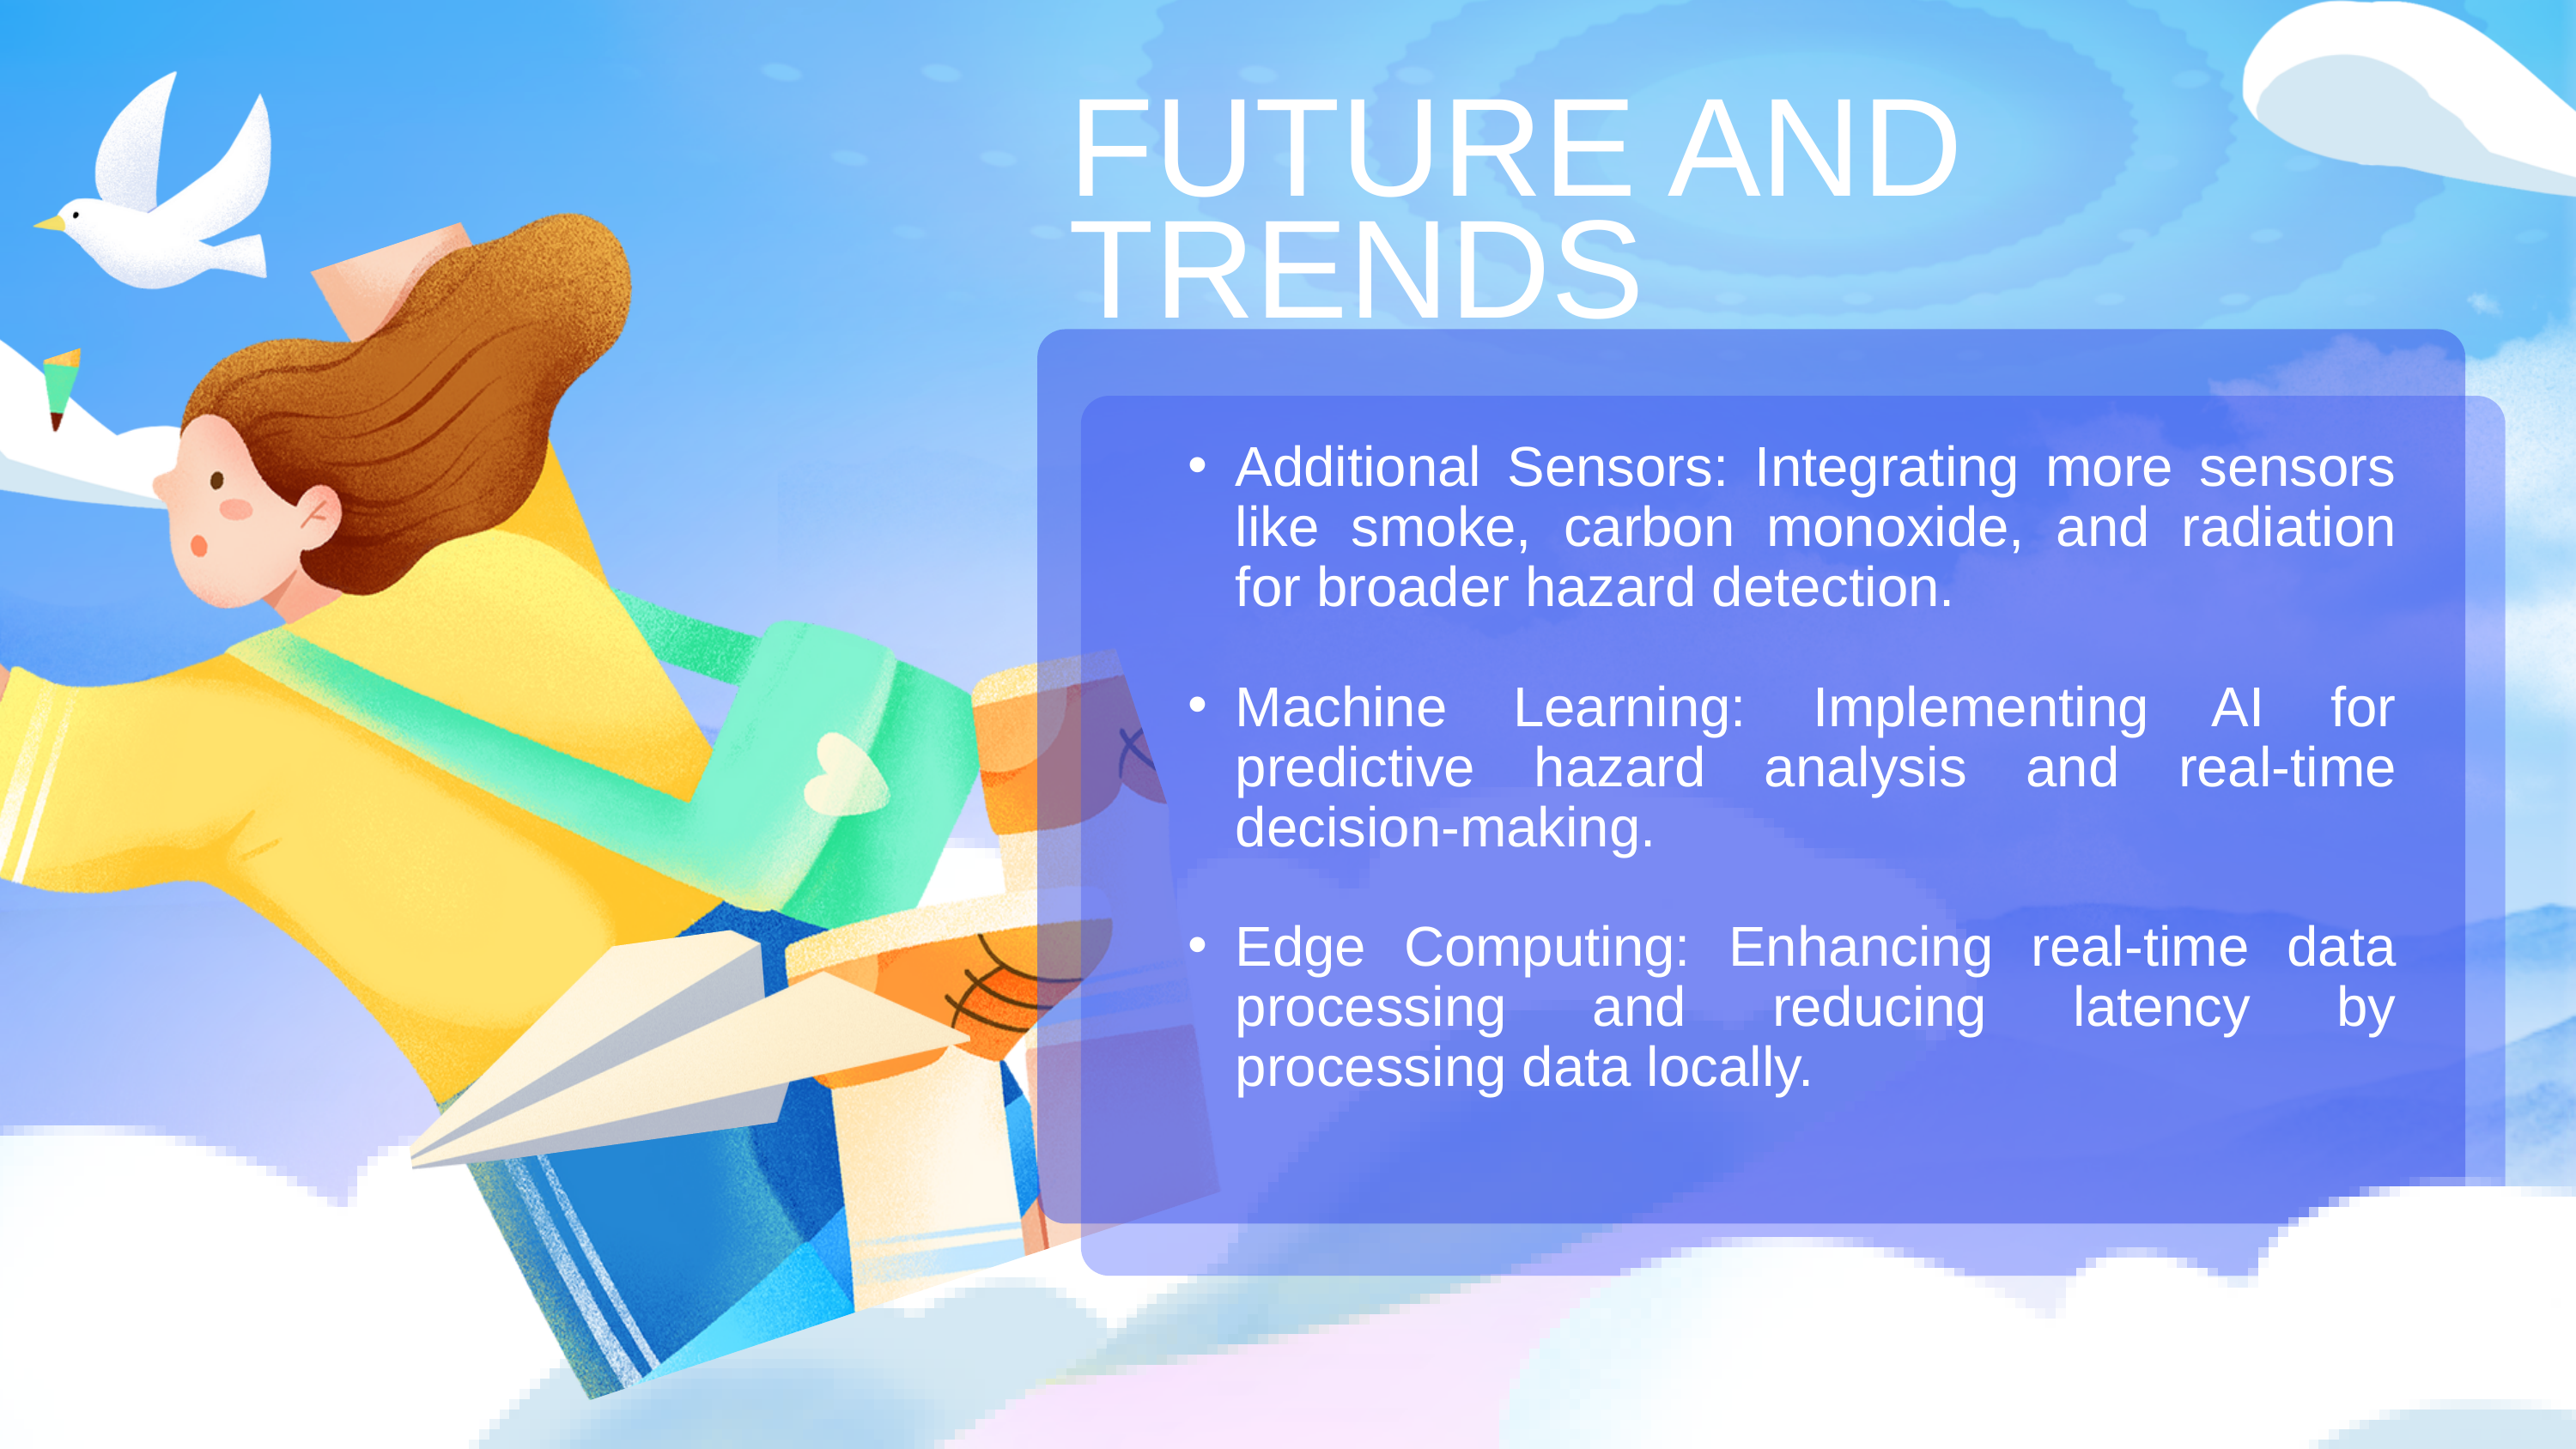

FUTURE AND TRENDS

Additional Sensors: Integrating more sensors like smoke, carbon monoxide, and radiation for broader hazard detection.

Machine Learning: Implementing AI for predictive hazard analysis and real-time decision-making.

Edge Computing: Enhancing real-time data processing and reducing latency by processing data locally.